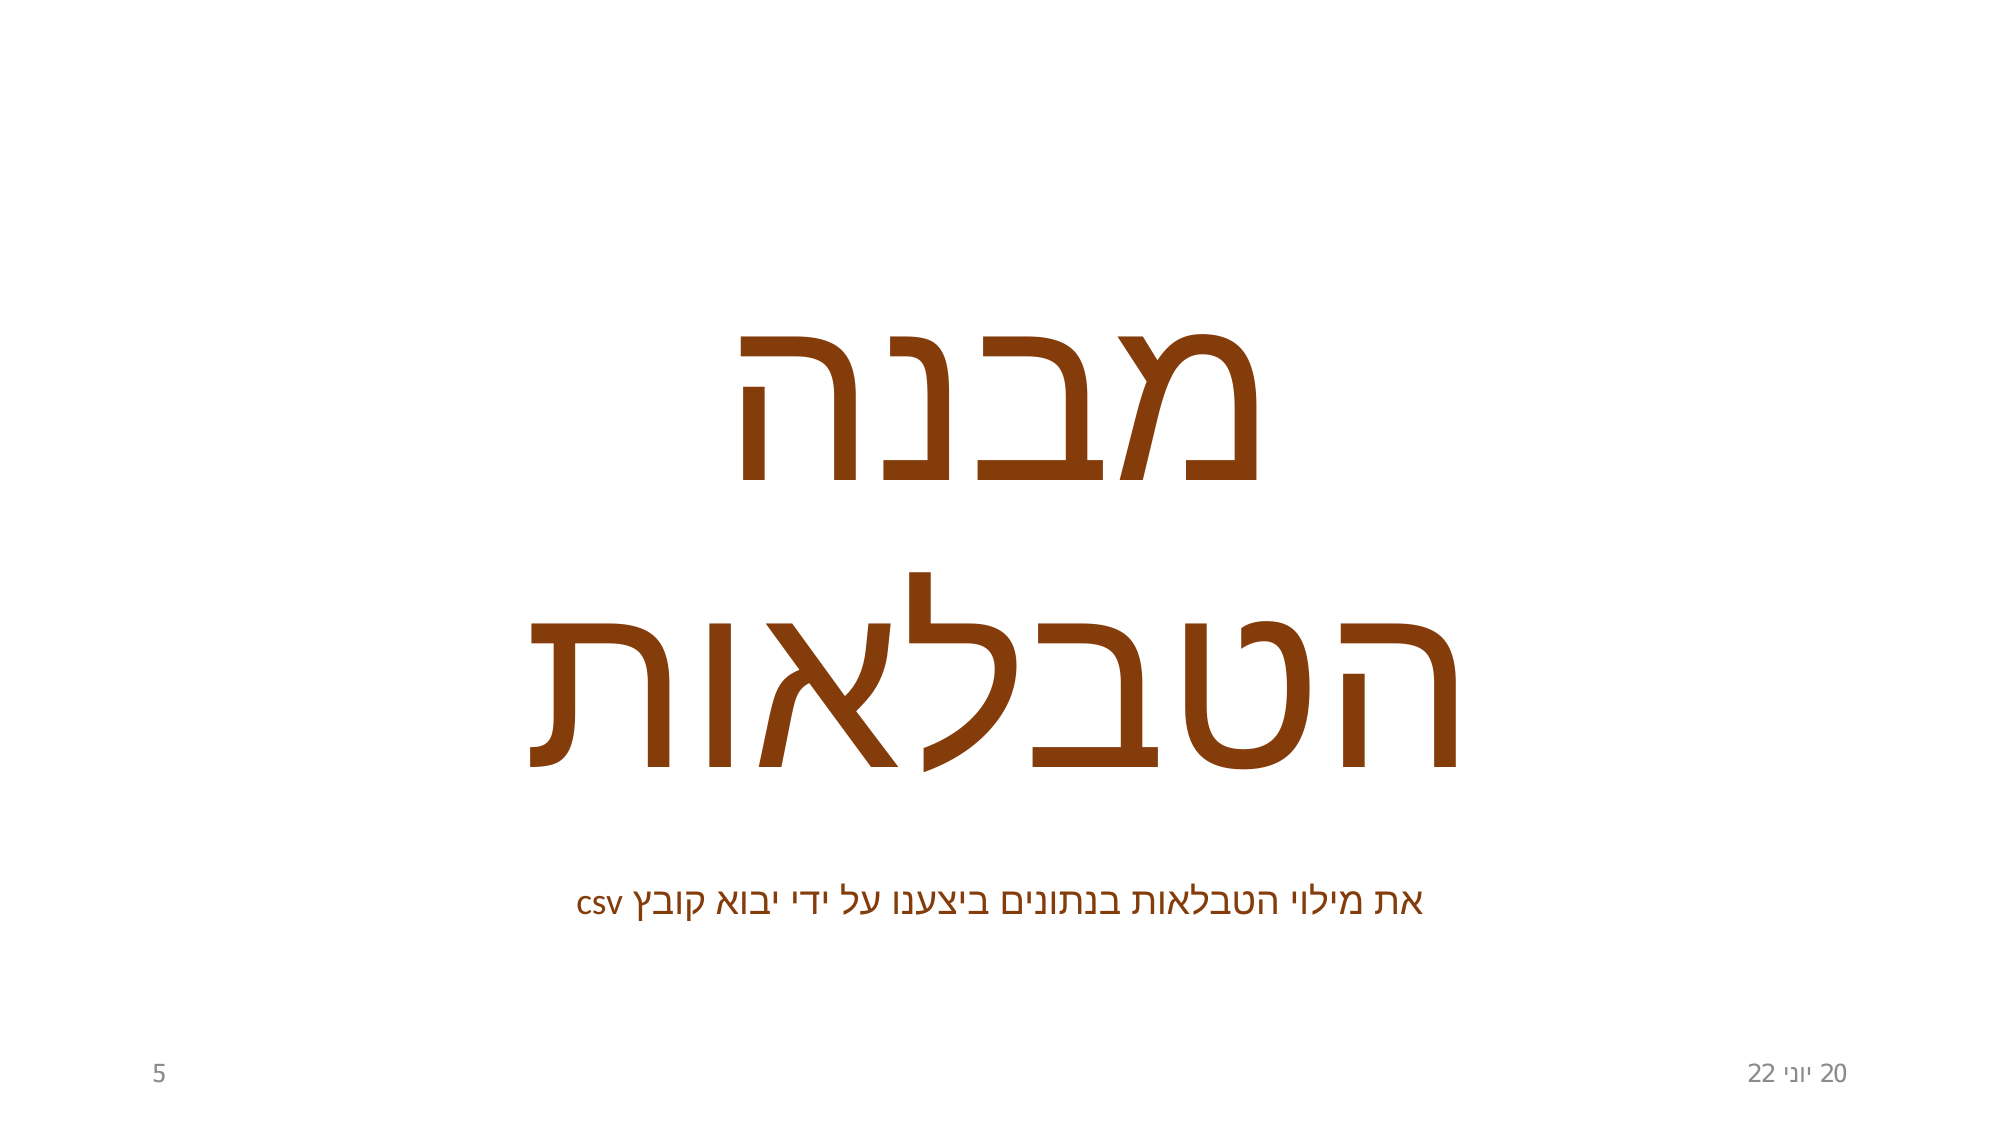

מבנה הטבלאות
את מילוי הטבלאות בנתונים ביצענו על ידי יבוא קובץ csv
5
20 יוני 22